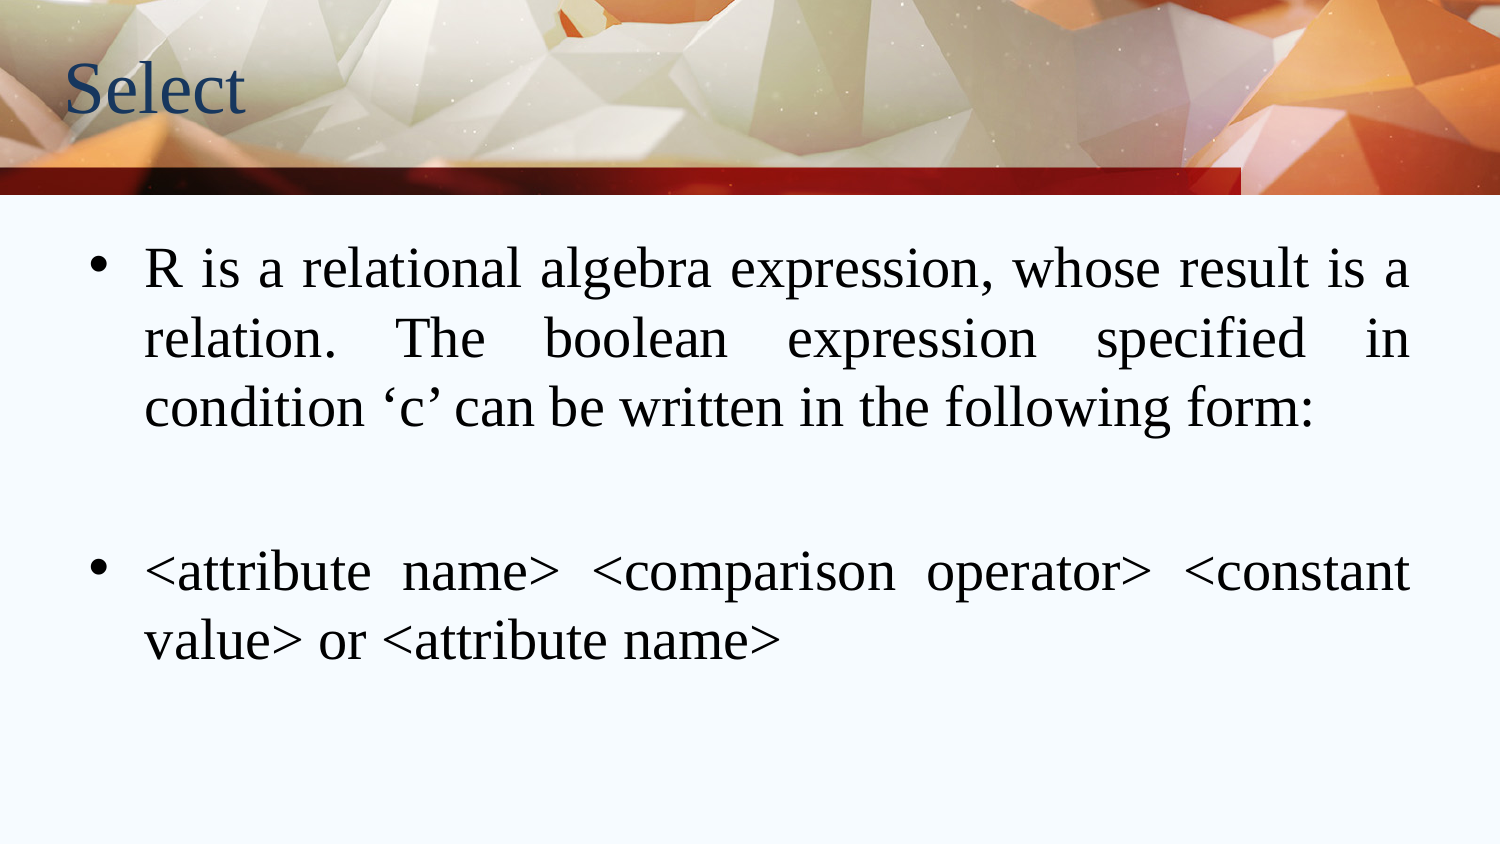

# Select
R is a relational algebra expression, whose result is a relation. The boolean expression specified in condition ‘c’ can be written in the following form:

<attribute name> <comparison operator> <constant value> or <attribute name>